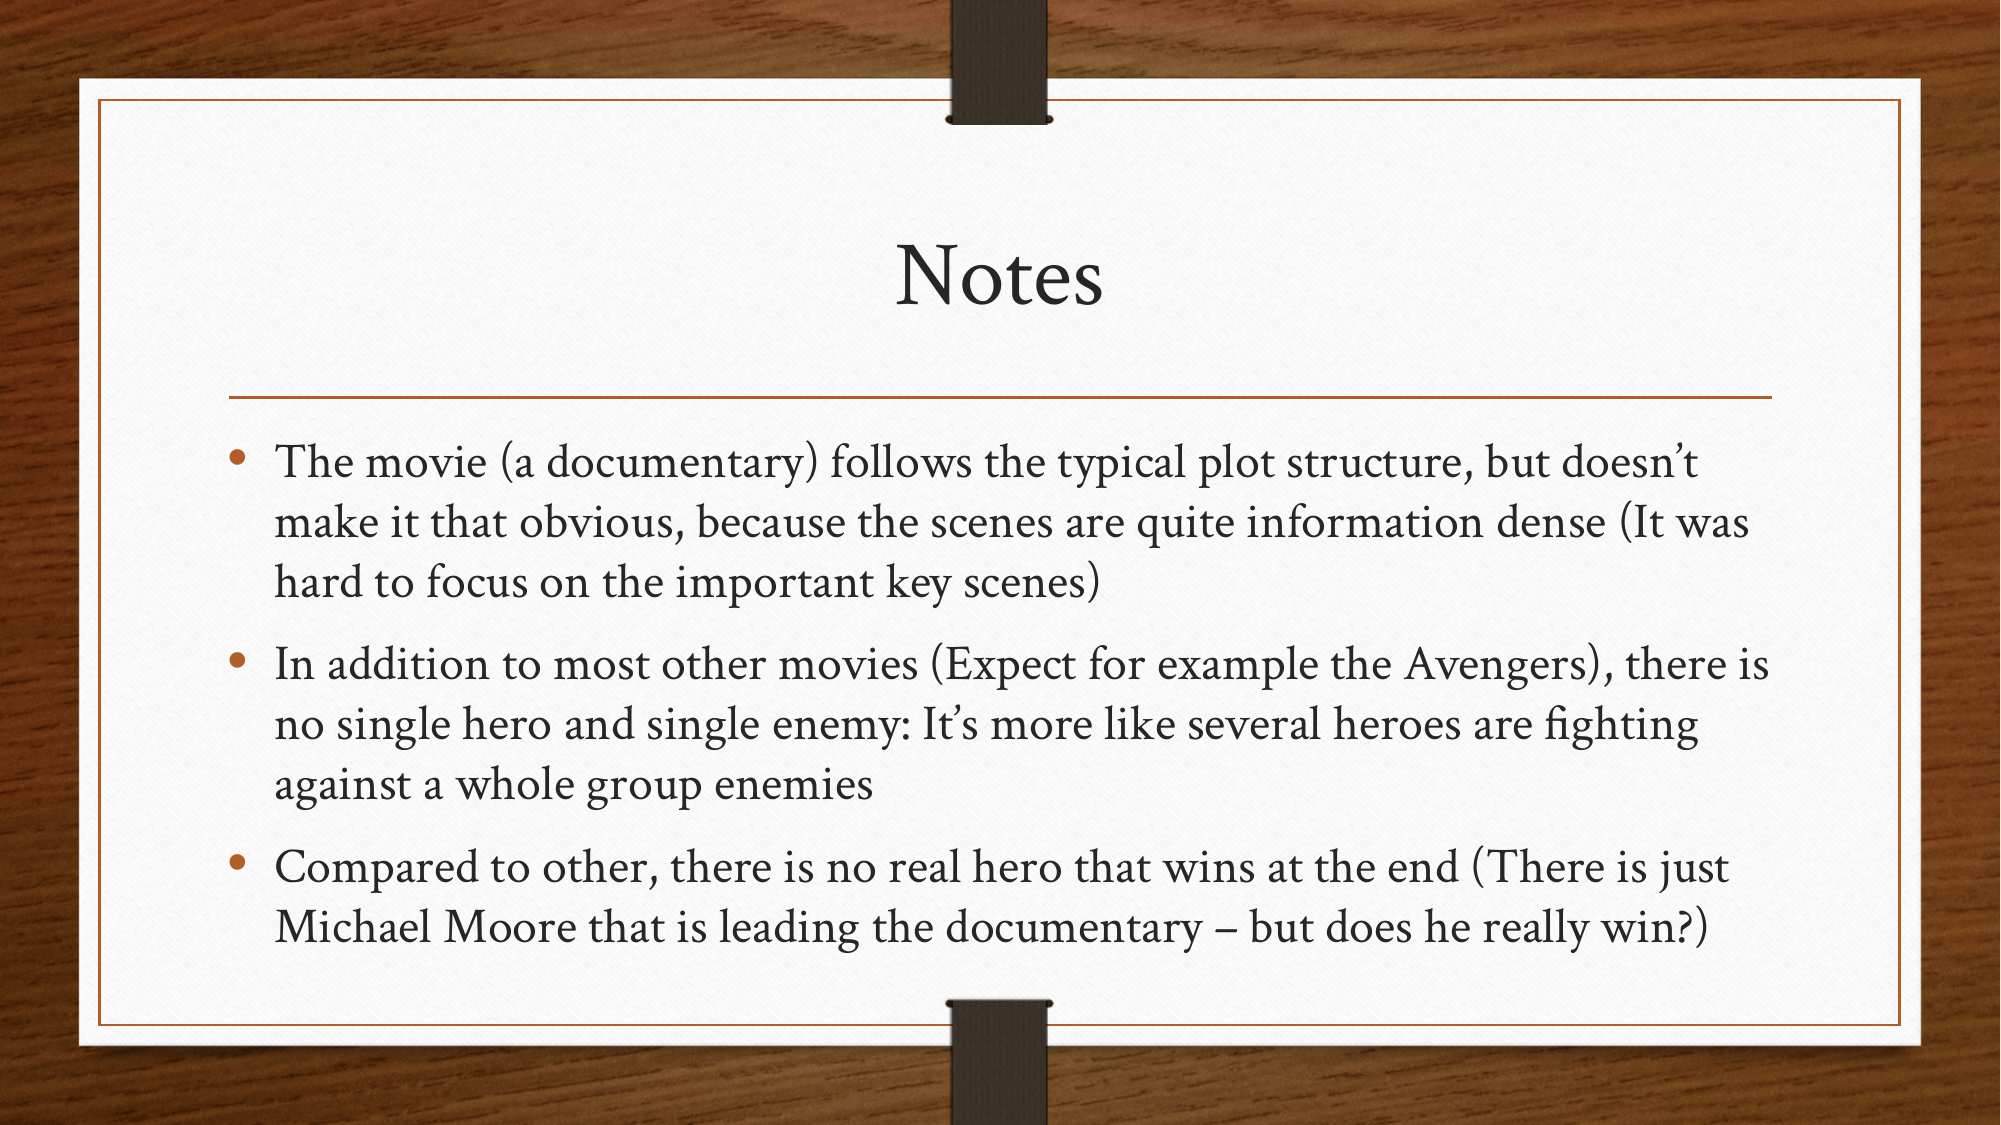

# Notes
The movie (a documentary) follows the typical plot structure, but doesn’t make it that obvious, because the scenes are quite information dense (It was hard to focus on the important key scenes)
In addition to most other movies (Expect for example the Avengers), there is no single hero and single enemy: It’s more like several heroes are fighting against a whole group enemies
Compared to other, there is no real hero that wins at the end (There is just Michael Moore that is leading the documentary – but does he really win?)